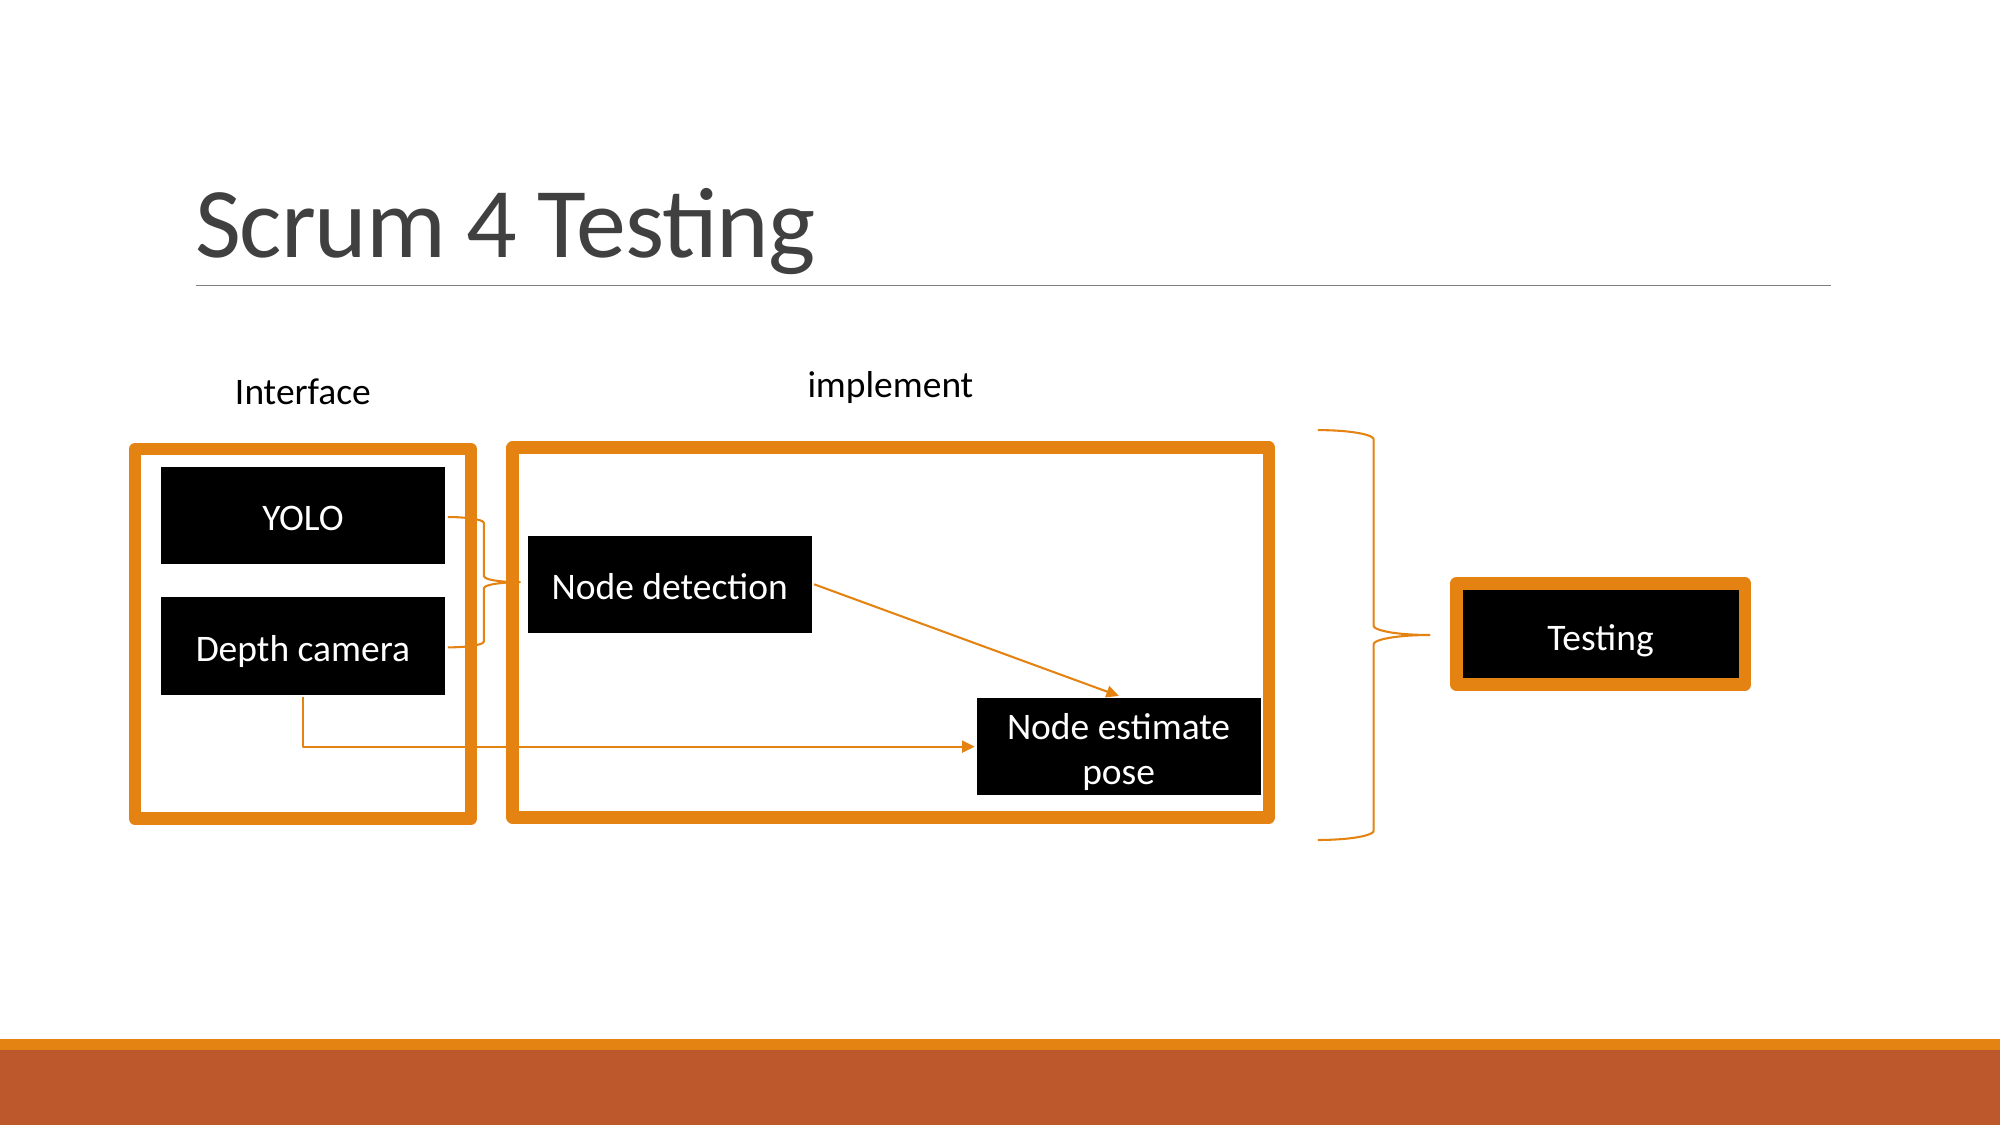

# Scrum 4 Testing
implement
Interface

YOLO

Node detection

Testing
Depth camera
Node estimate pose